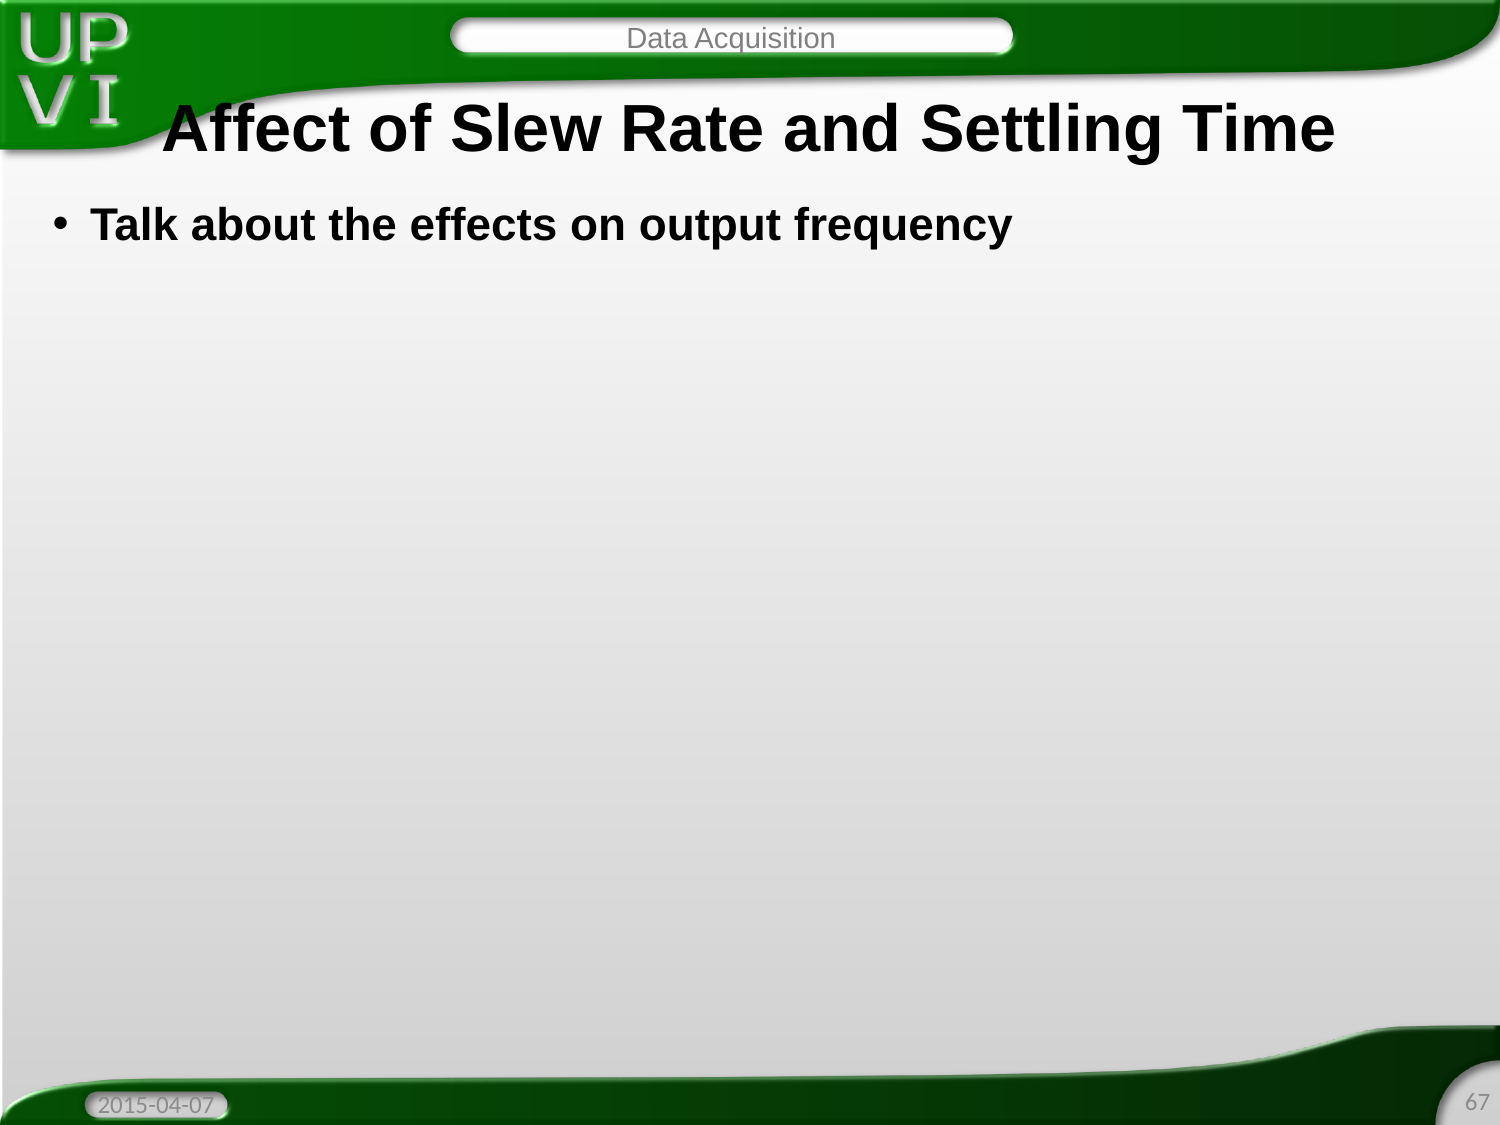

Data Acquisition
# Affect of Slew Rate and Settling Time
Talk about the effects on output frequency
67
2015-04-07